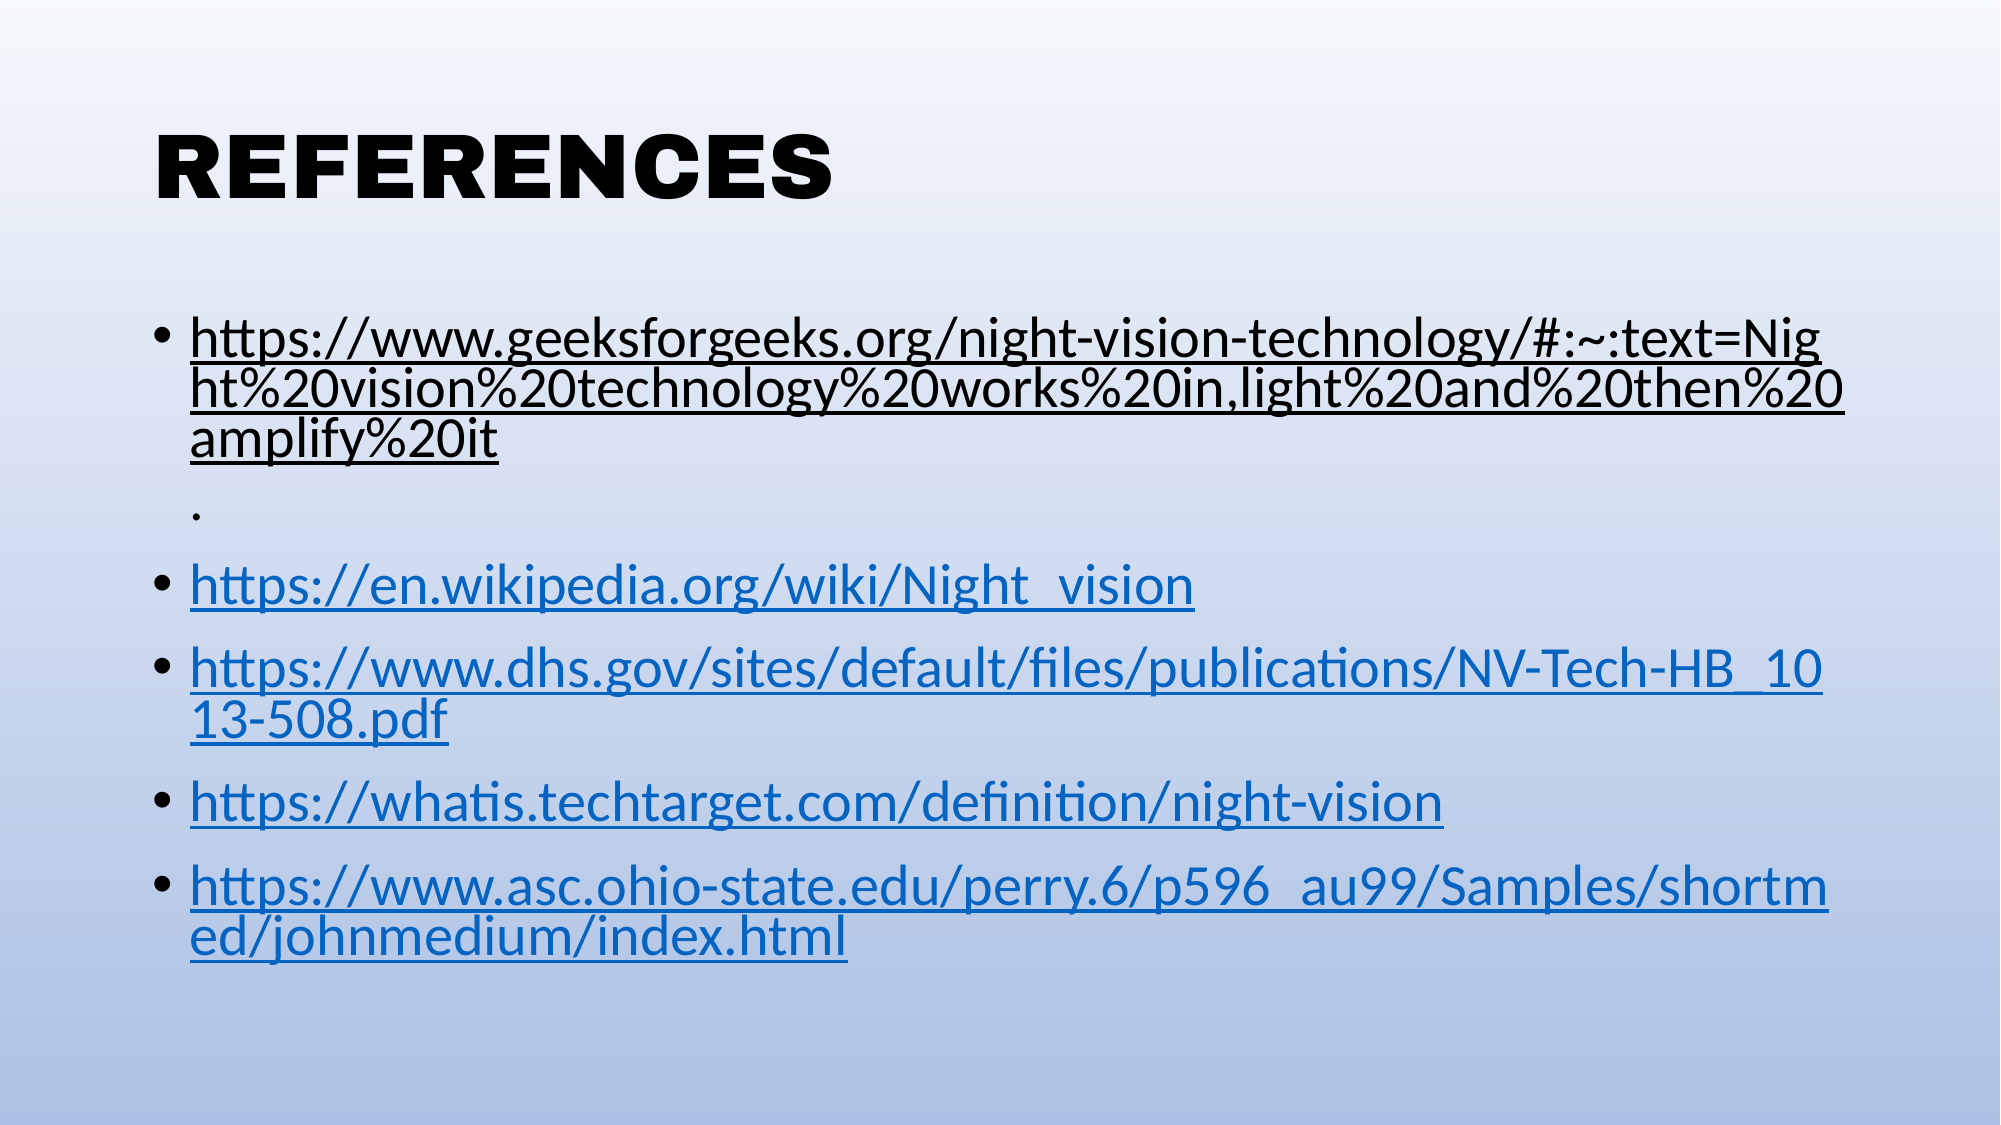

# REFERENCES
https://www.geeksforgeeks.org/night-vision-technology/#:~:text=Night%20vision%20technology%20works%20in,light%20and%20then%20amplify%20it.
https://en.wikipedia.org/wiki/Night_vision
https://www.dhs.gov/sites/default/files/publications/NV-Tech-HB_1013-508.pdf
https://whatis.techtarget.com/definition/night-vision
https://www.asc.ohio-state.edu/perry.6/p596_au99/Samples/shortmed/johnmedium/index.html